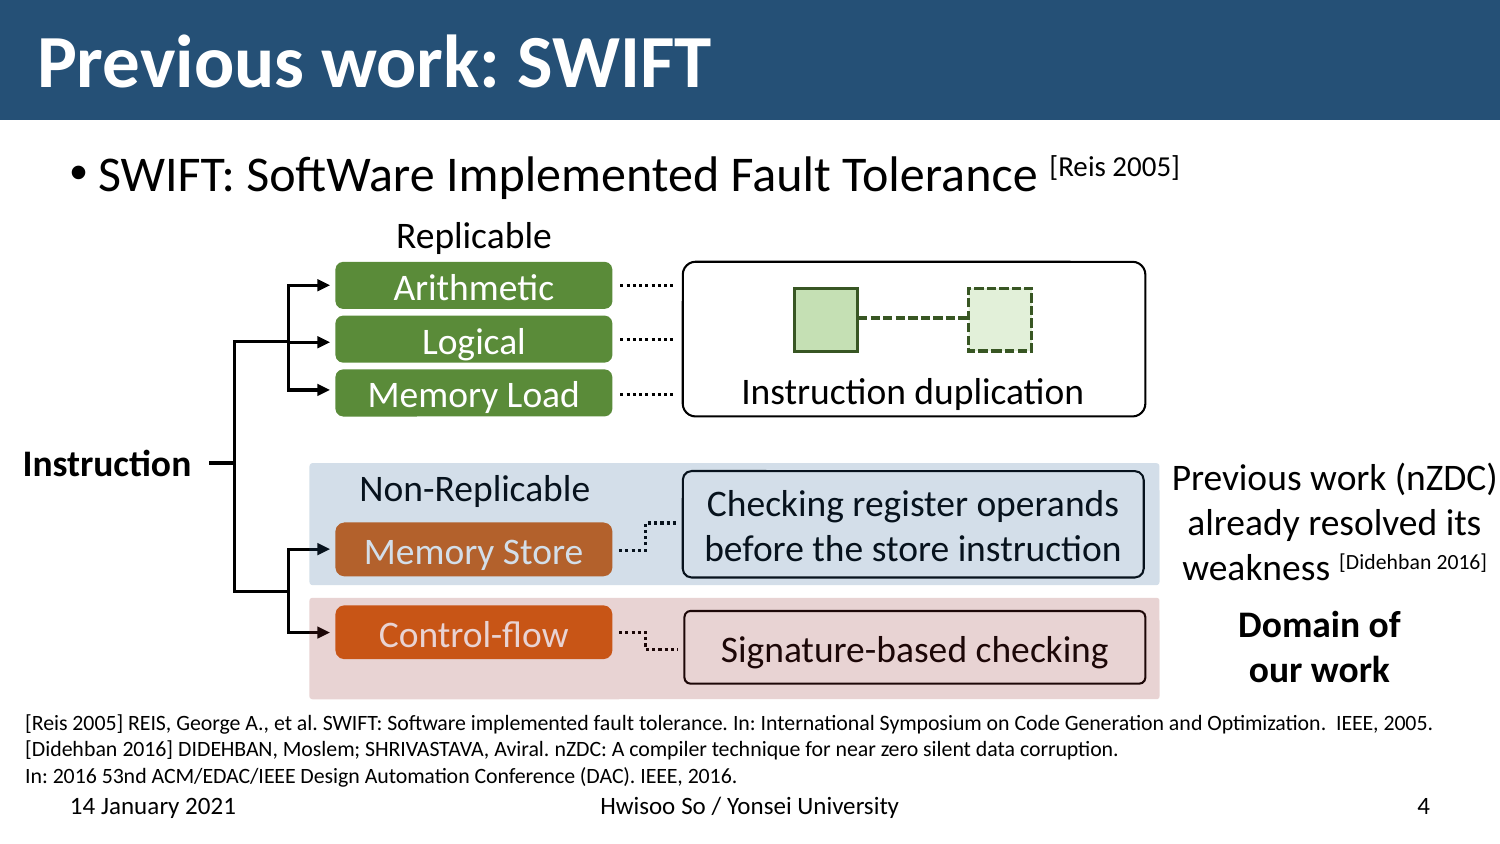

# Previous work: SWIFT
SWIFT: SoftWare Implemented Fault Tolerance [Reis 2005]
Replicable
Arithmetic
Logical
Memory Load

Instruction duplication

Instruction
Previous work (nZDC)
already resolved its
weakness [Didehban 2016]

Non-Replicable
Checking register operands
before the store instruction

Memory Store

Domain of
our work

Control-flow
Signature-based checking

[Reis 2005] REIS, George A., et al. SWIFT: Software implemented fault tolerance. In: International Symposium on Code Generation and Optimization.  IEEE, 2005.
[Didehban 2016] DIDEHBAN, Moslem; SHRIVASTAVA, Aviral. nZDC: A compiler technique for near zero silent data corruption.
In: 2016 53nd ACM/EDAC/IEEE Design Automation Conference (DAC). IEEE, 2016.
14 January 2021
Hwisoo So / Yonsei University
4